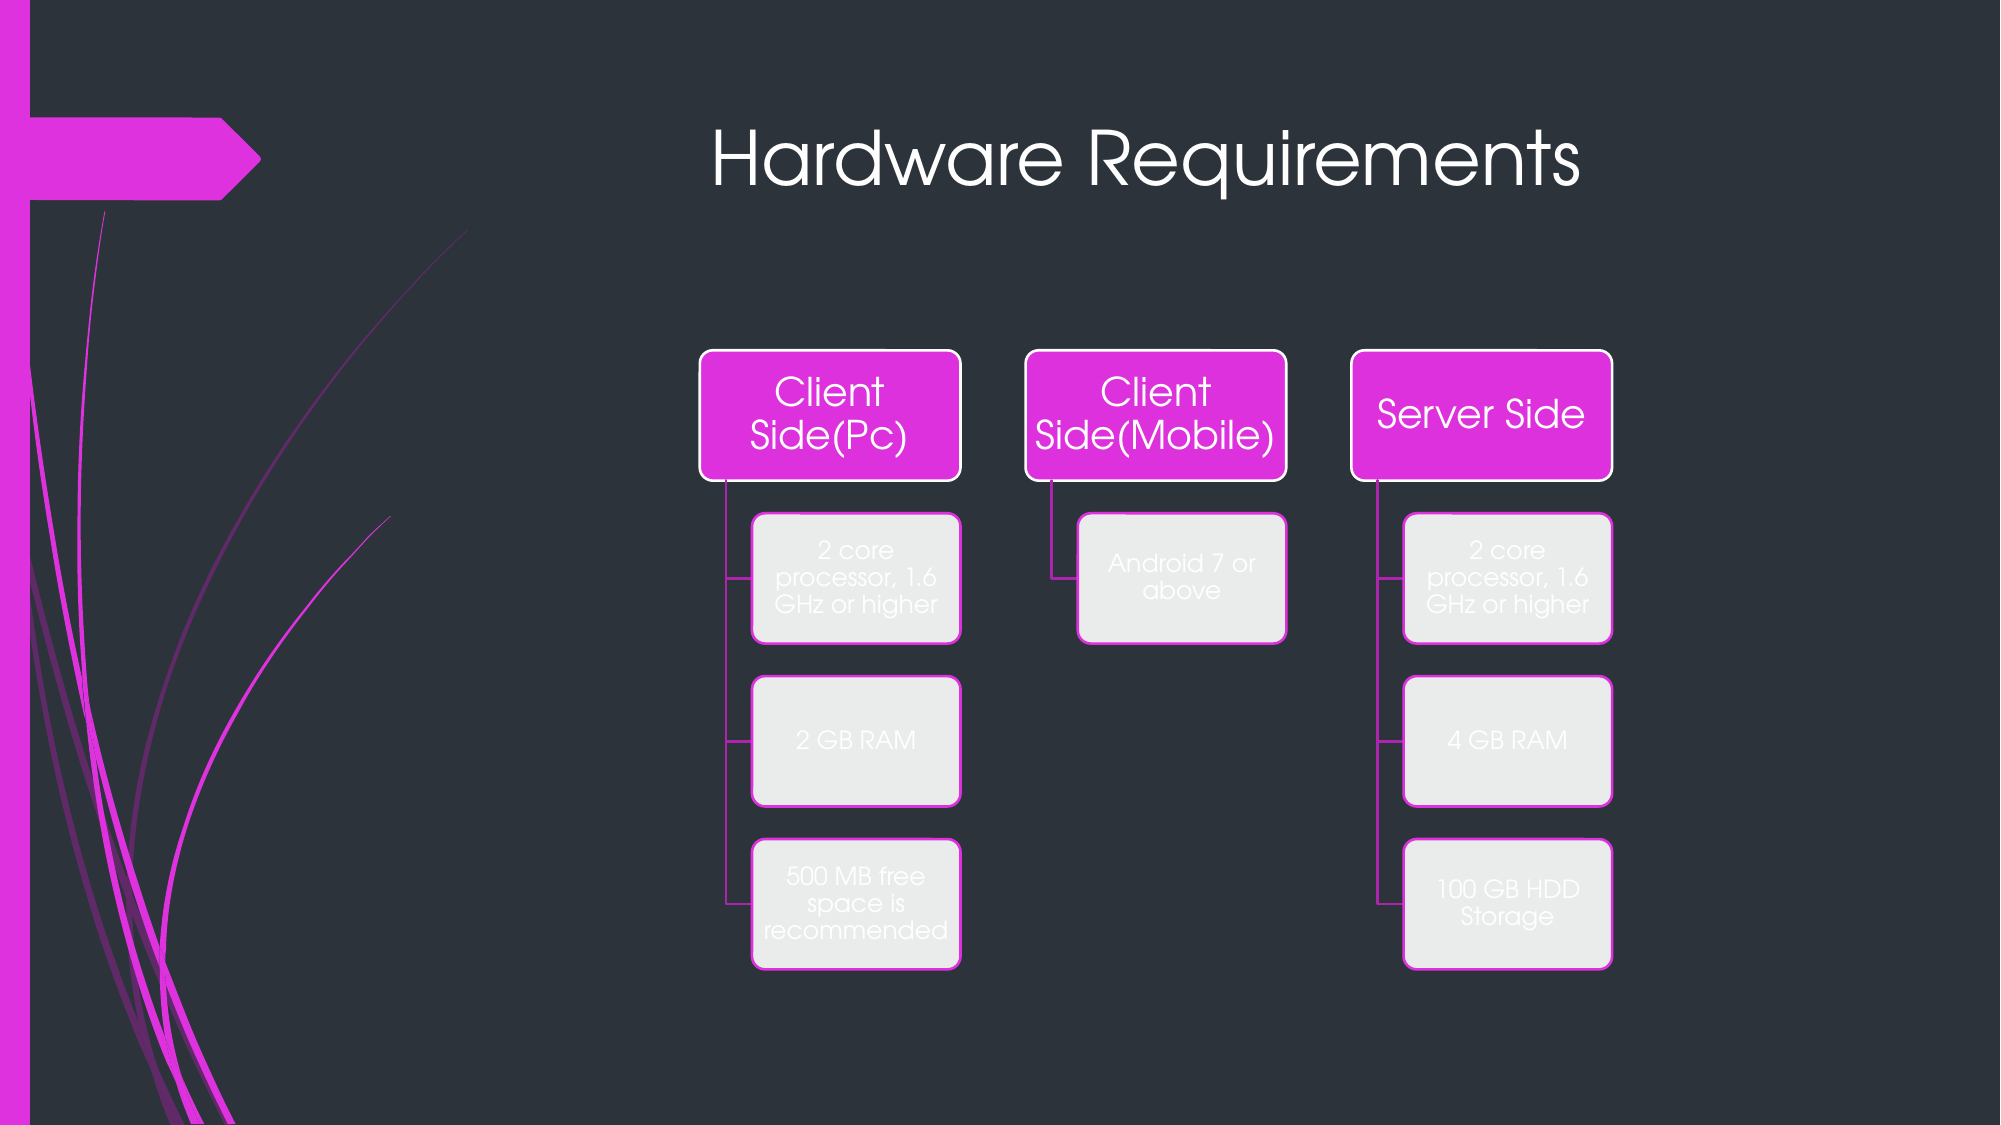

# Hardware Requirements

Client Side(Pc)
Client Side(Mobile)
Server Side

2 core processor, 1.6 GHz or higher
Android 7 or above
2 core processor, 1.6 GHz or higher

2 GB RAM
4 GB RAM

500 MB free space is recommended
100 GB HDD Storage